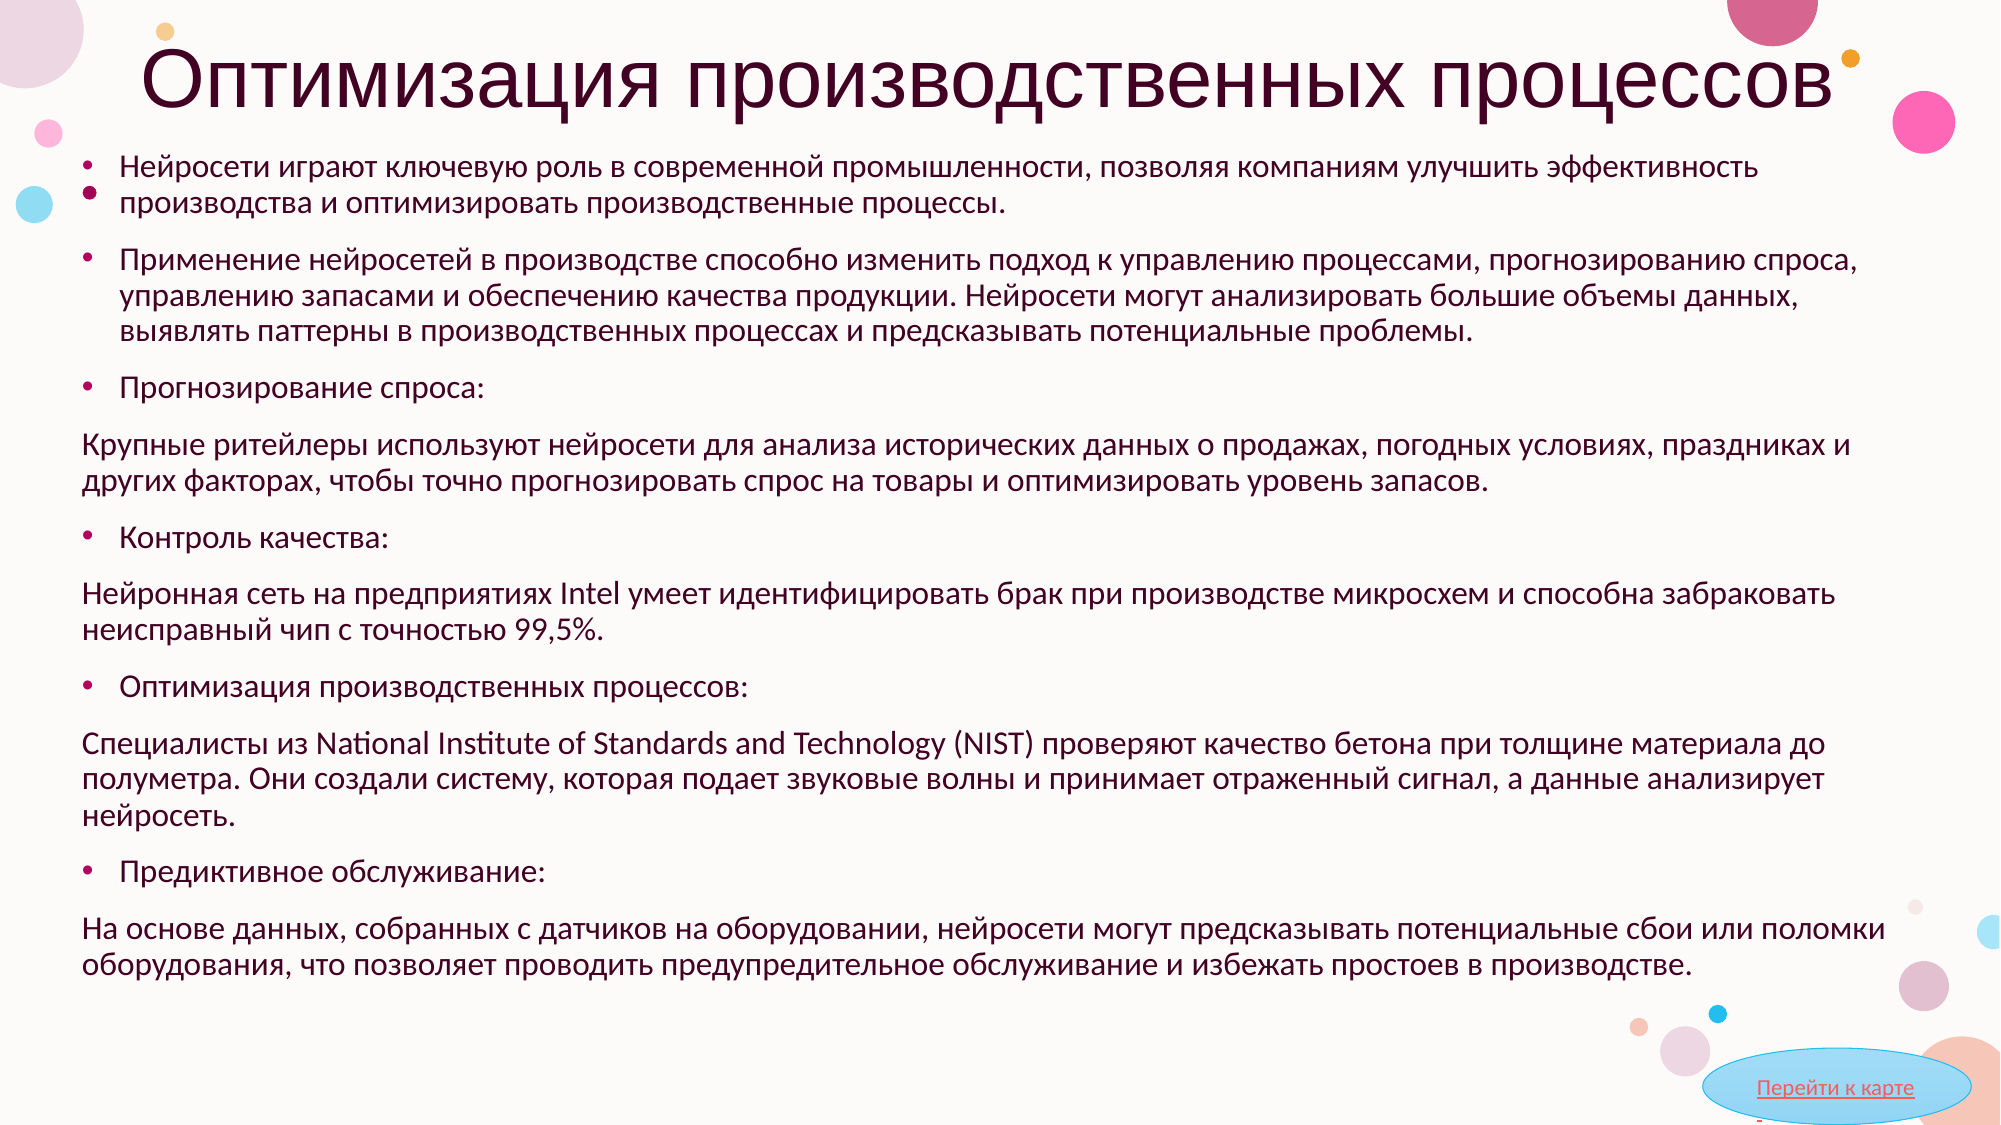

# Оптимизация производственных процессов
Нейросети играют ключевую роль в современной промышленности, позволяя компаниям улучшить эффективность производства и оптимизировать производственные процессы.
Применение нейросетей в производстве способно изменить подход к управлению процессами, прогнозированию спроса, управлению запасами и обеспечению качества продукции. Нейросети могут анализировать большие объемы данных, выявлять паттерны в производственных процессах и предсказывать потенциальные проблемы.
Прогнозирование спроса:
Крупные ритейлеры используют нейросети для анализа исторических данных о продажах, погодных условиях, праздниках и других факторах, чтобы точно прогнозировать спрос на товары и оптимизировать уровень запасов.
Контроль качества:
Нейронная сеть на предприятиях Intel умеет идентифицировать брак при производстве микросхем и способна забраковать неисправный чип с точностью 99,5%.
Оптимизация производственных процессов:
Специалисты из National Institute of Standards and Technology (NIST) проверяют качество бетона при толщине материала до полуметра. Они создали систему, которая подает звуковые волны и принимает отраженный сигнал, а данные анализирует нейросеть.
Предиктивное обслуживание:
На основе данных, собранных с датчиков на оборудовании, нейросети могут предсказывать потенциальные сбои или поломки оборудования, что позволяет проводить предупредительное обслуживание и избежать простоев в производстве.

Перейти к карте